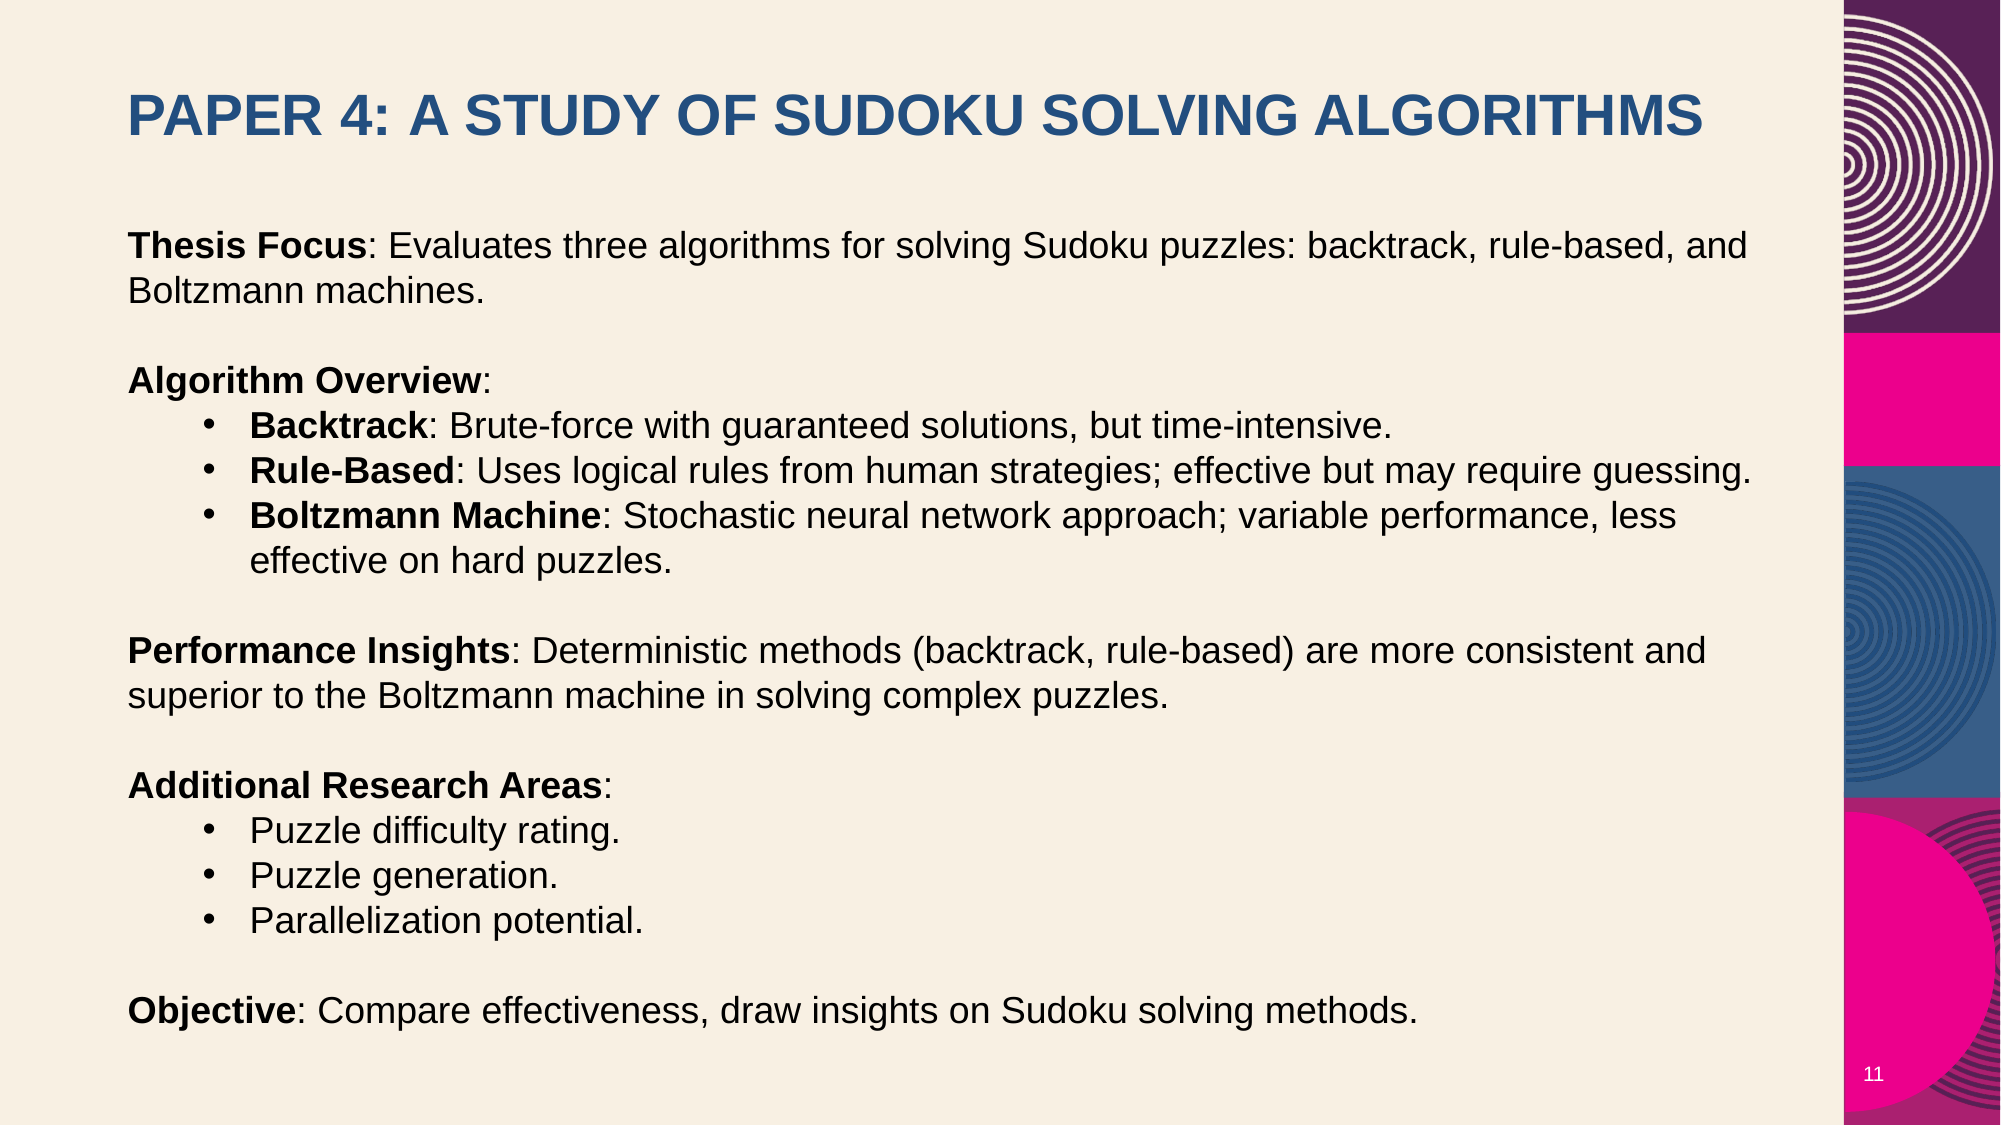

# Paper 4: A study of Sudoku Solving Algorithms
Thesis Focus: Evaluates three algorithms for solving Sudoku puzzles: backtrack, rule-based, and Boltzmann machines.

Algorithm Overview:
Backtrack: Brute-force with guaranteed solutions, but time-intensive.
Rule-Based: Uses logical rules from human strategies; effective but may require guessing.
Boltzmann Machine: Stochastic neural network approach; variable performance, less effective on hard puzzles.

Performance Insights: Deterministic methods (backtrack, rule-based) are more consistent and superior to the Boltzmann machine in solving complex puzzles.

Additional Research Areas:
Puzzle difficulty rating.
Puzzle generation.
Parallelization potential.

Objective: Compare effectiveness, draw insights on Sudoku solving methods.
11